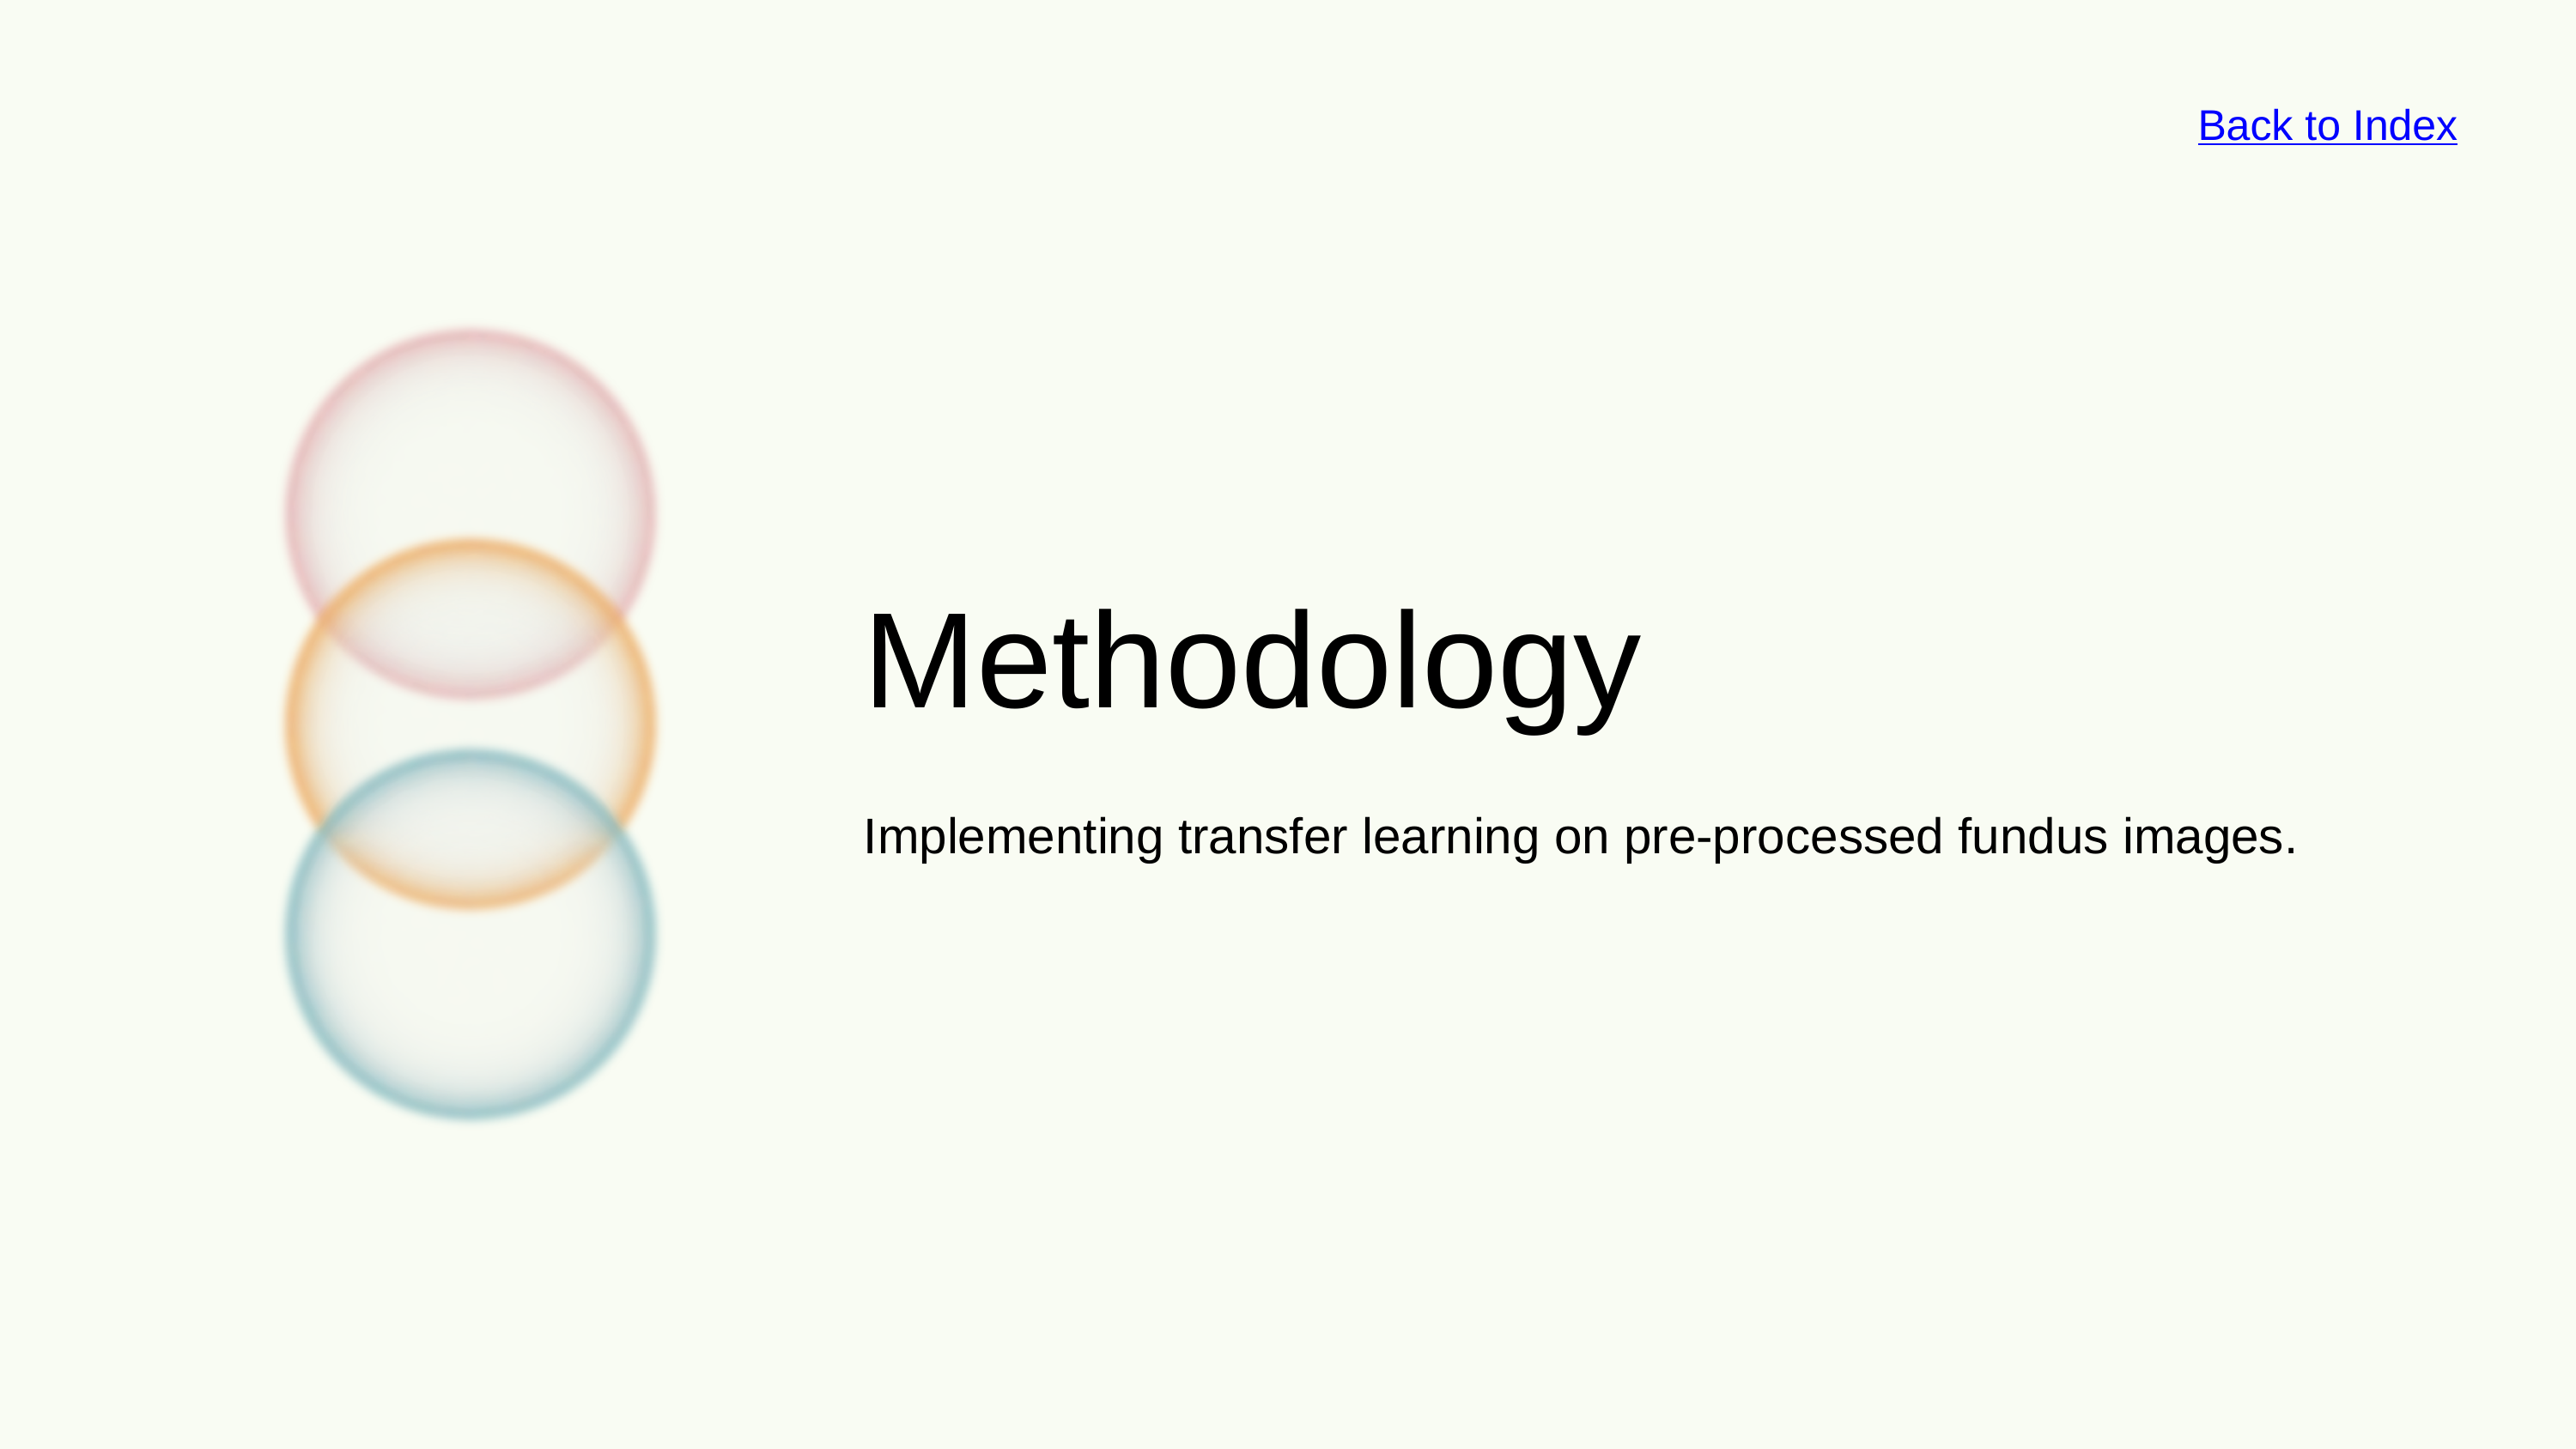

Back to Index

Methodology
Implementing transfer learning on pre-processed fundus images.